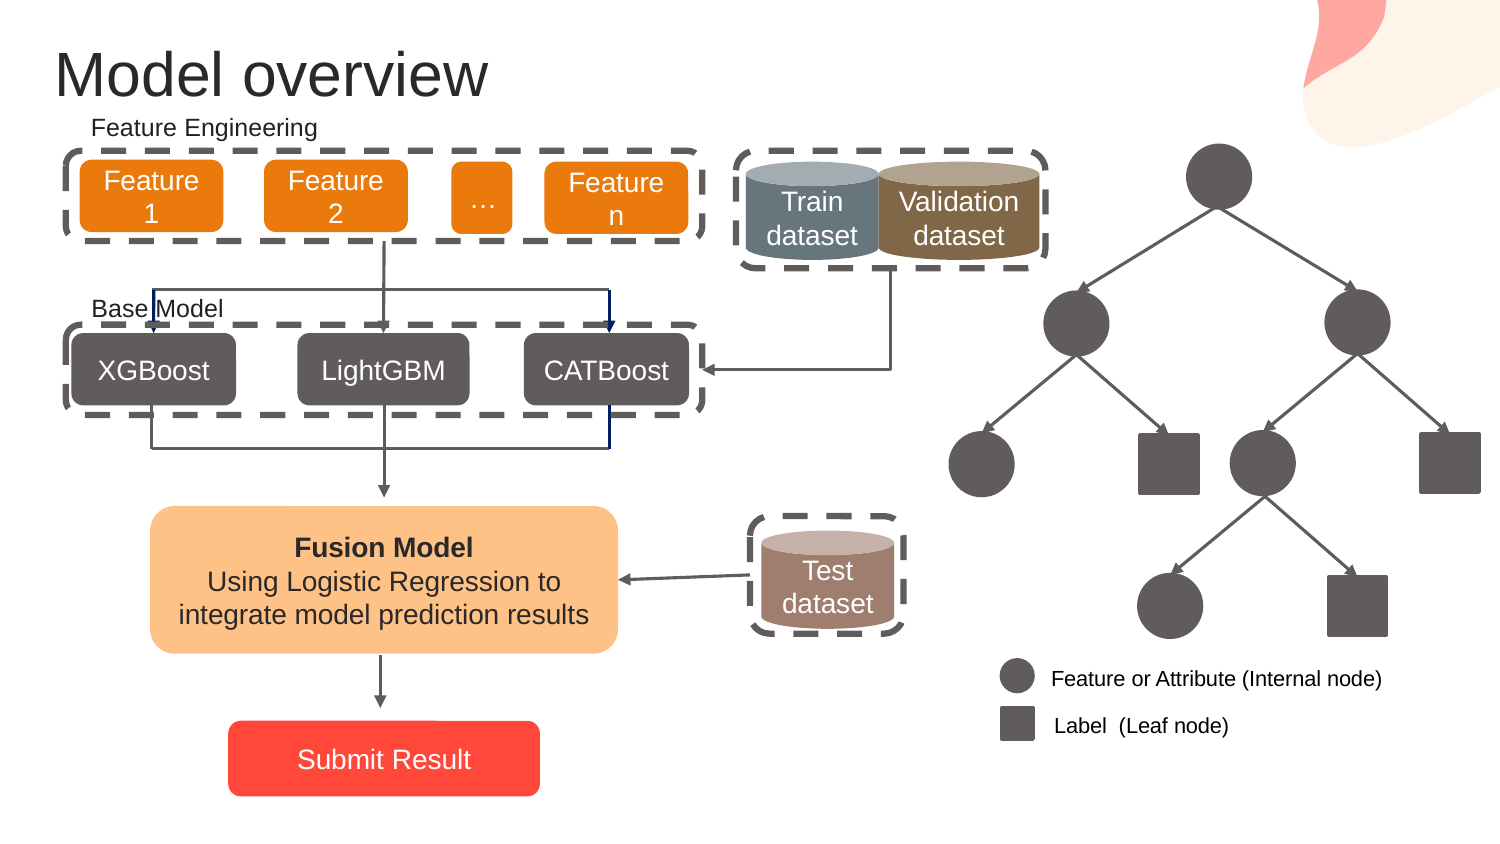

Model overview
Feature Engineering

Feature or Attribute (Internal node)

Label  (Leaf node)

Feature 1
Feature 2
…
Feature n
Train dataset
Validationdataset
Base Model

XGBoost
LightGBM
CATBoost
Fusion Model
Using Logistic Regression to integrate model prediction results

Test dataset
Submit Result